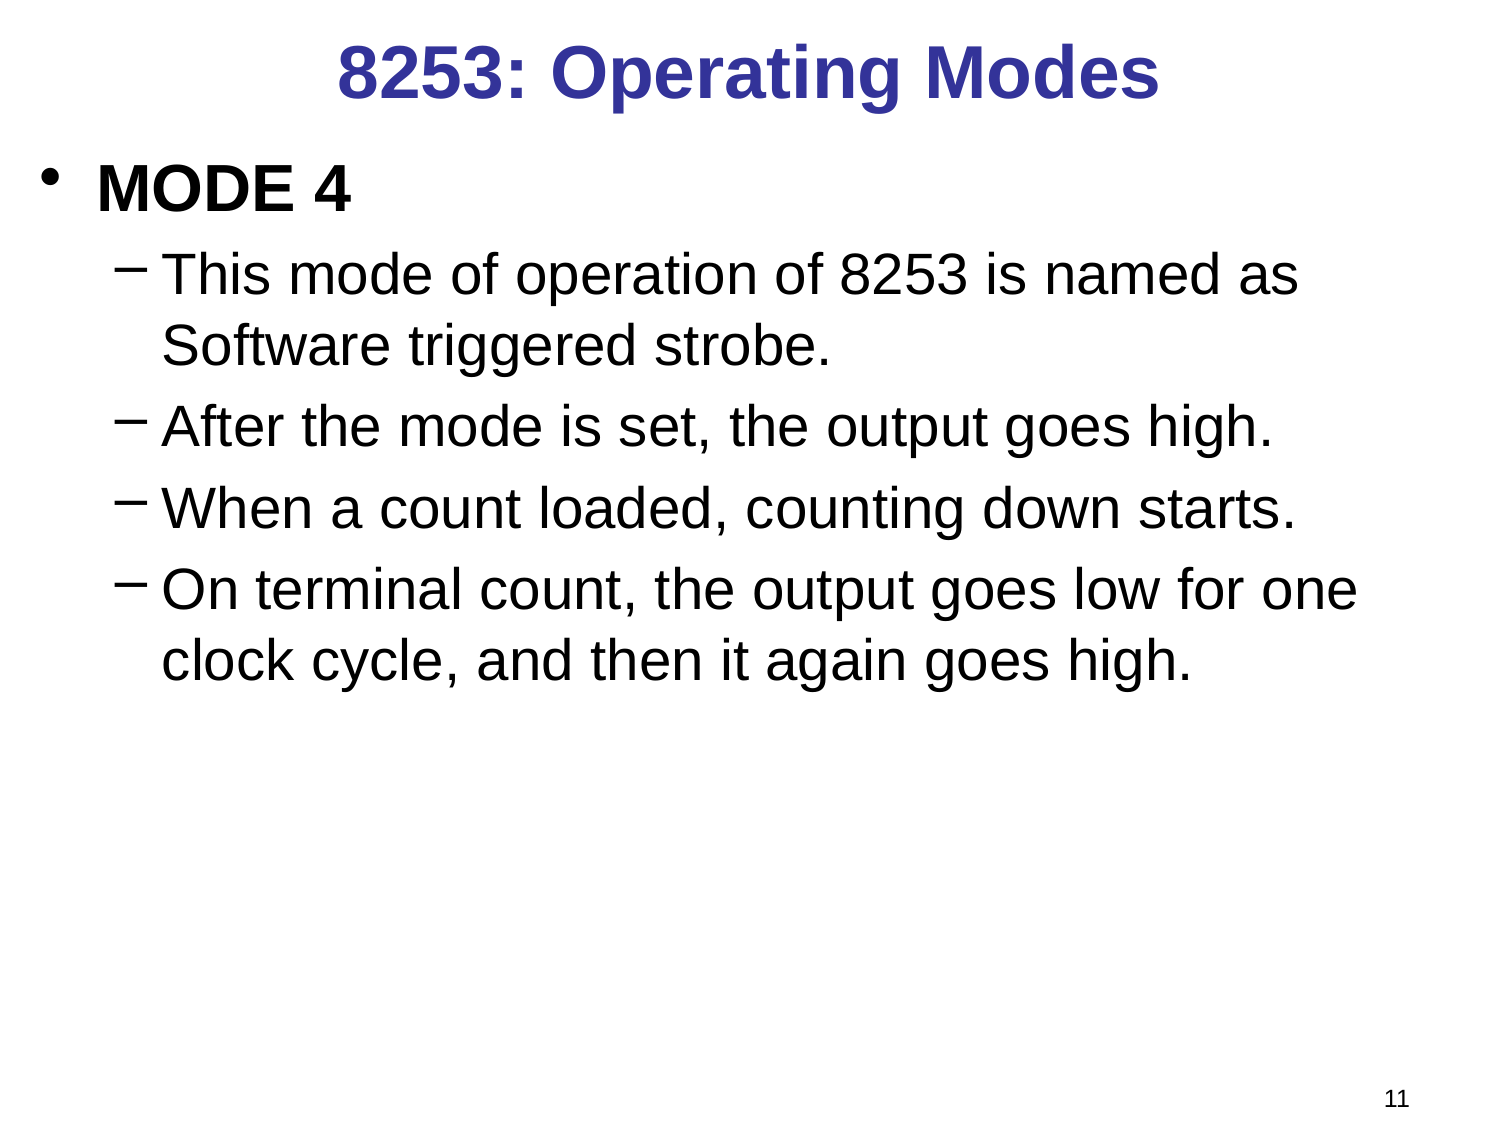

# 8253: Operating Modes
MODE 4
This mode of operation of 8253 is named as Software triggered strobe.
After the mode is set, the output goes high.
When a count loaded, counting down starts.
On terminal count, the output goes low for one clock cycle, and then it again goes high.

11